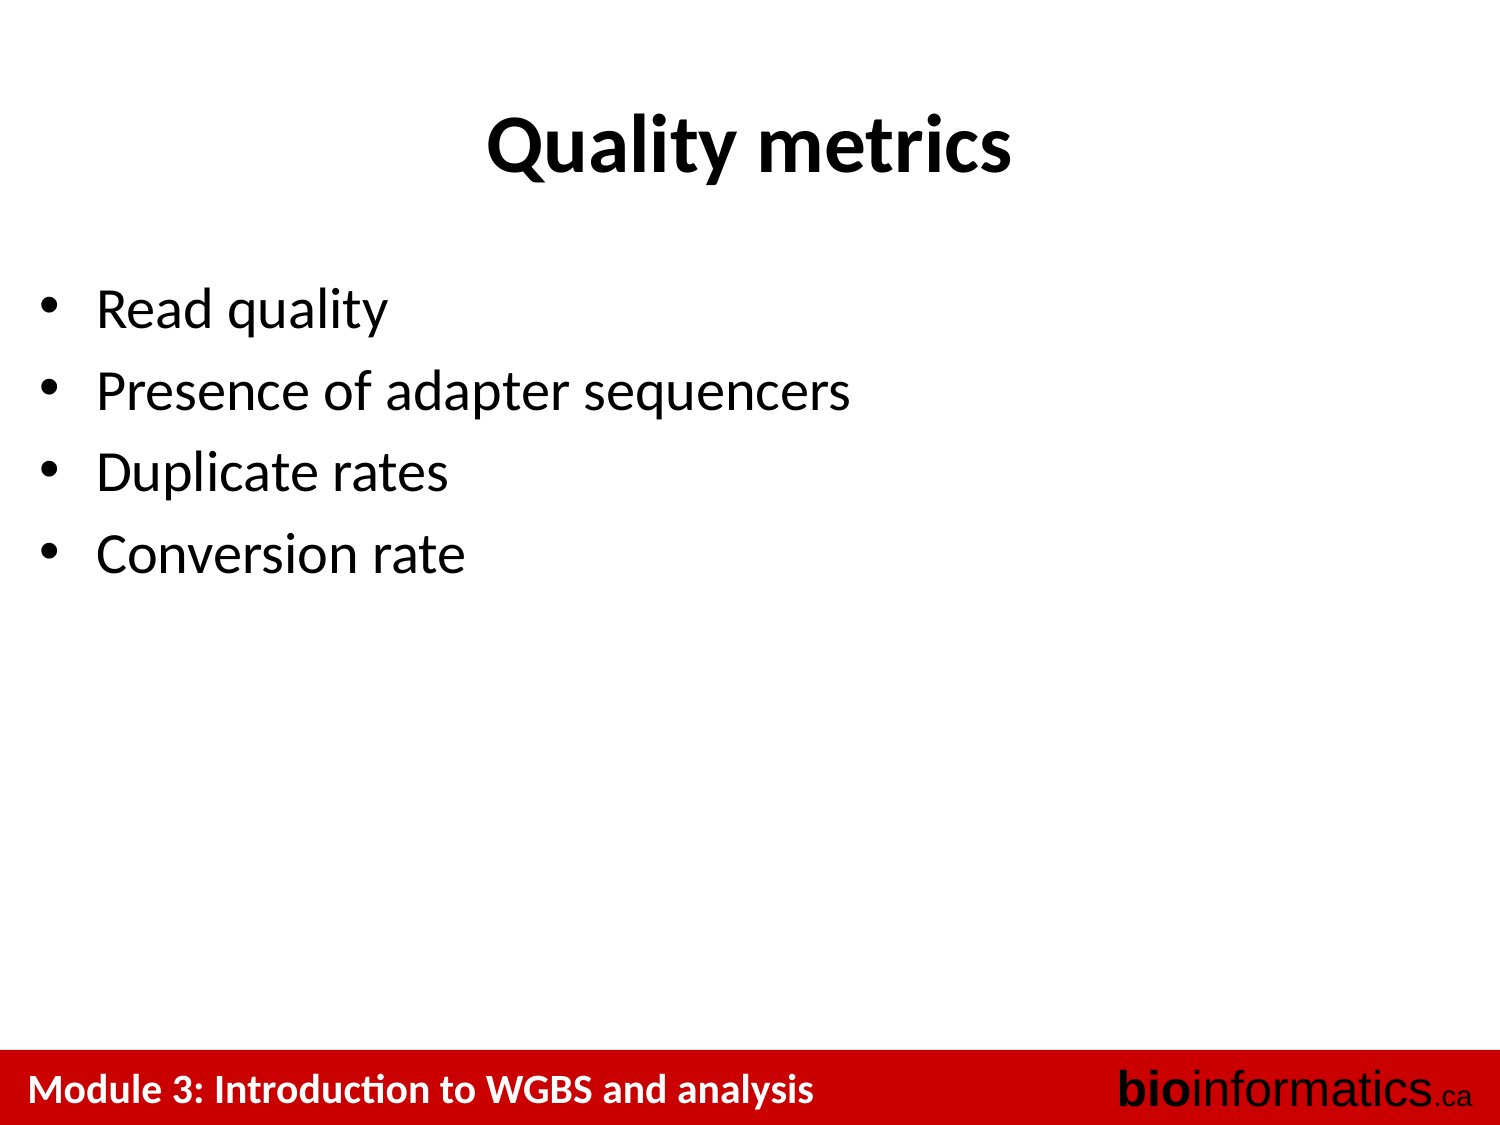

# Quality metrics
Read quality
Presence of adapter sequencers
Duplicate rates
Conversion rate